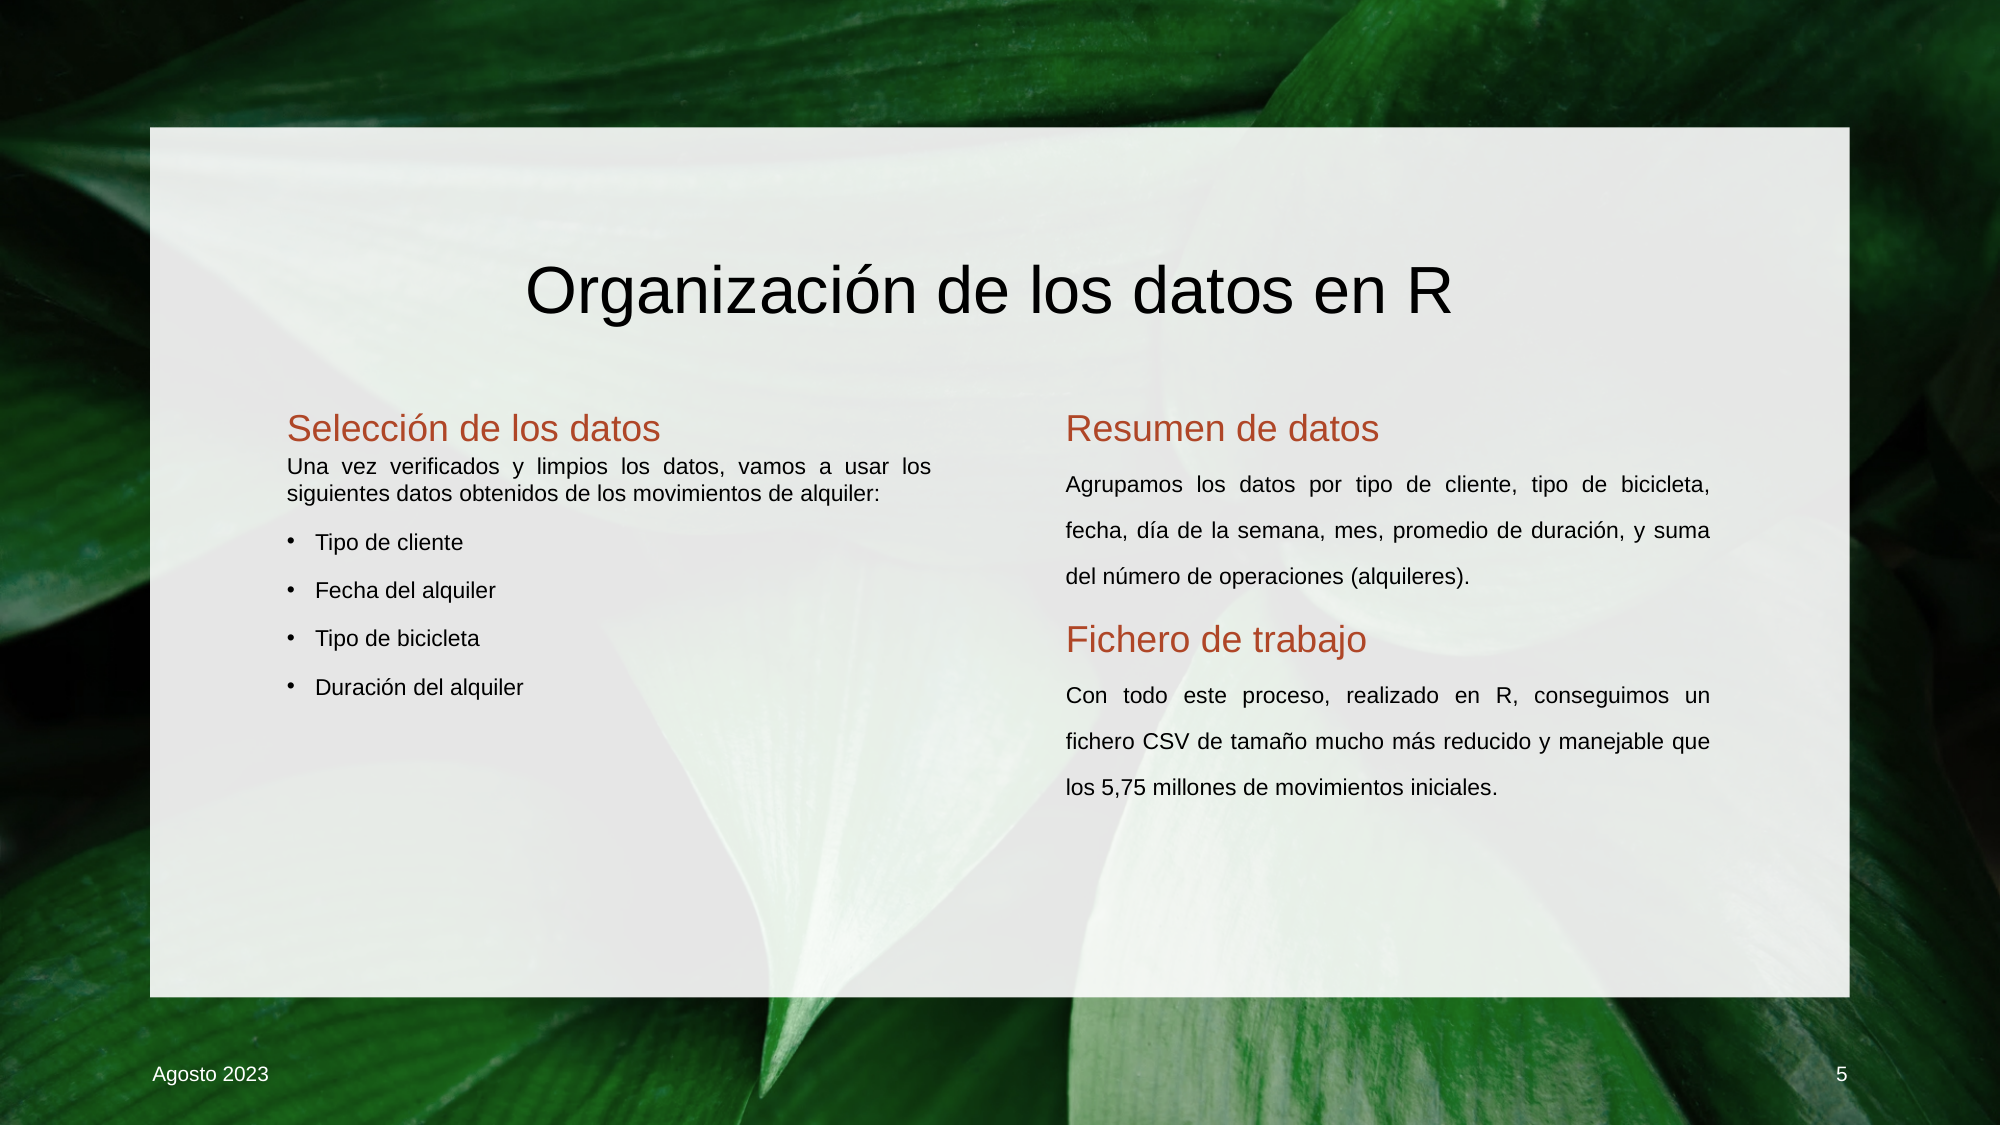

# Organización de los datos en R
Selección de los datos
Resumen de datos
Una vez verificados y limpios los datos, vamos a usar los siguientes datos obtenidos de los movimientos de alquiler:
Tipo de cliente
Fecha del alquiler
Tipo de bicicleta
Duración del alquiler
Agrupamos los datos por tipo de cliente, tipo de bicicleta, fecha, día de la semana, mes, promedio de duración, y suma del número de operaciones (alquileres).

Fichero de trabajo
Con todo este proceso, realizado en R, conseguimos un fichero CSV de tamaño mucho más reducido y manejable que los 5,75 millones de movimientos iniciales.

Agosto 2023
5